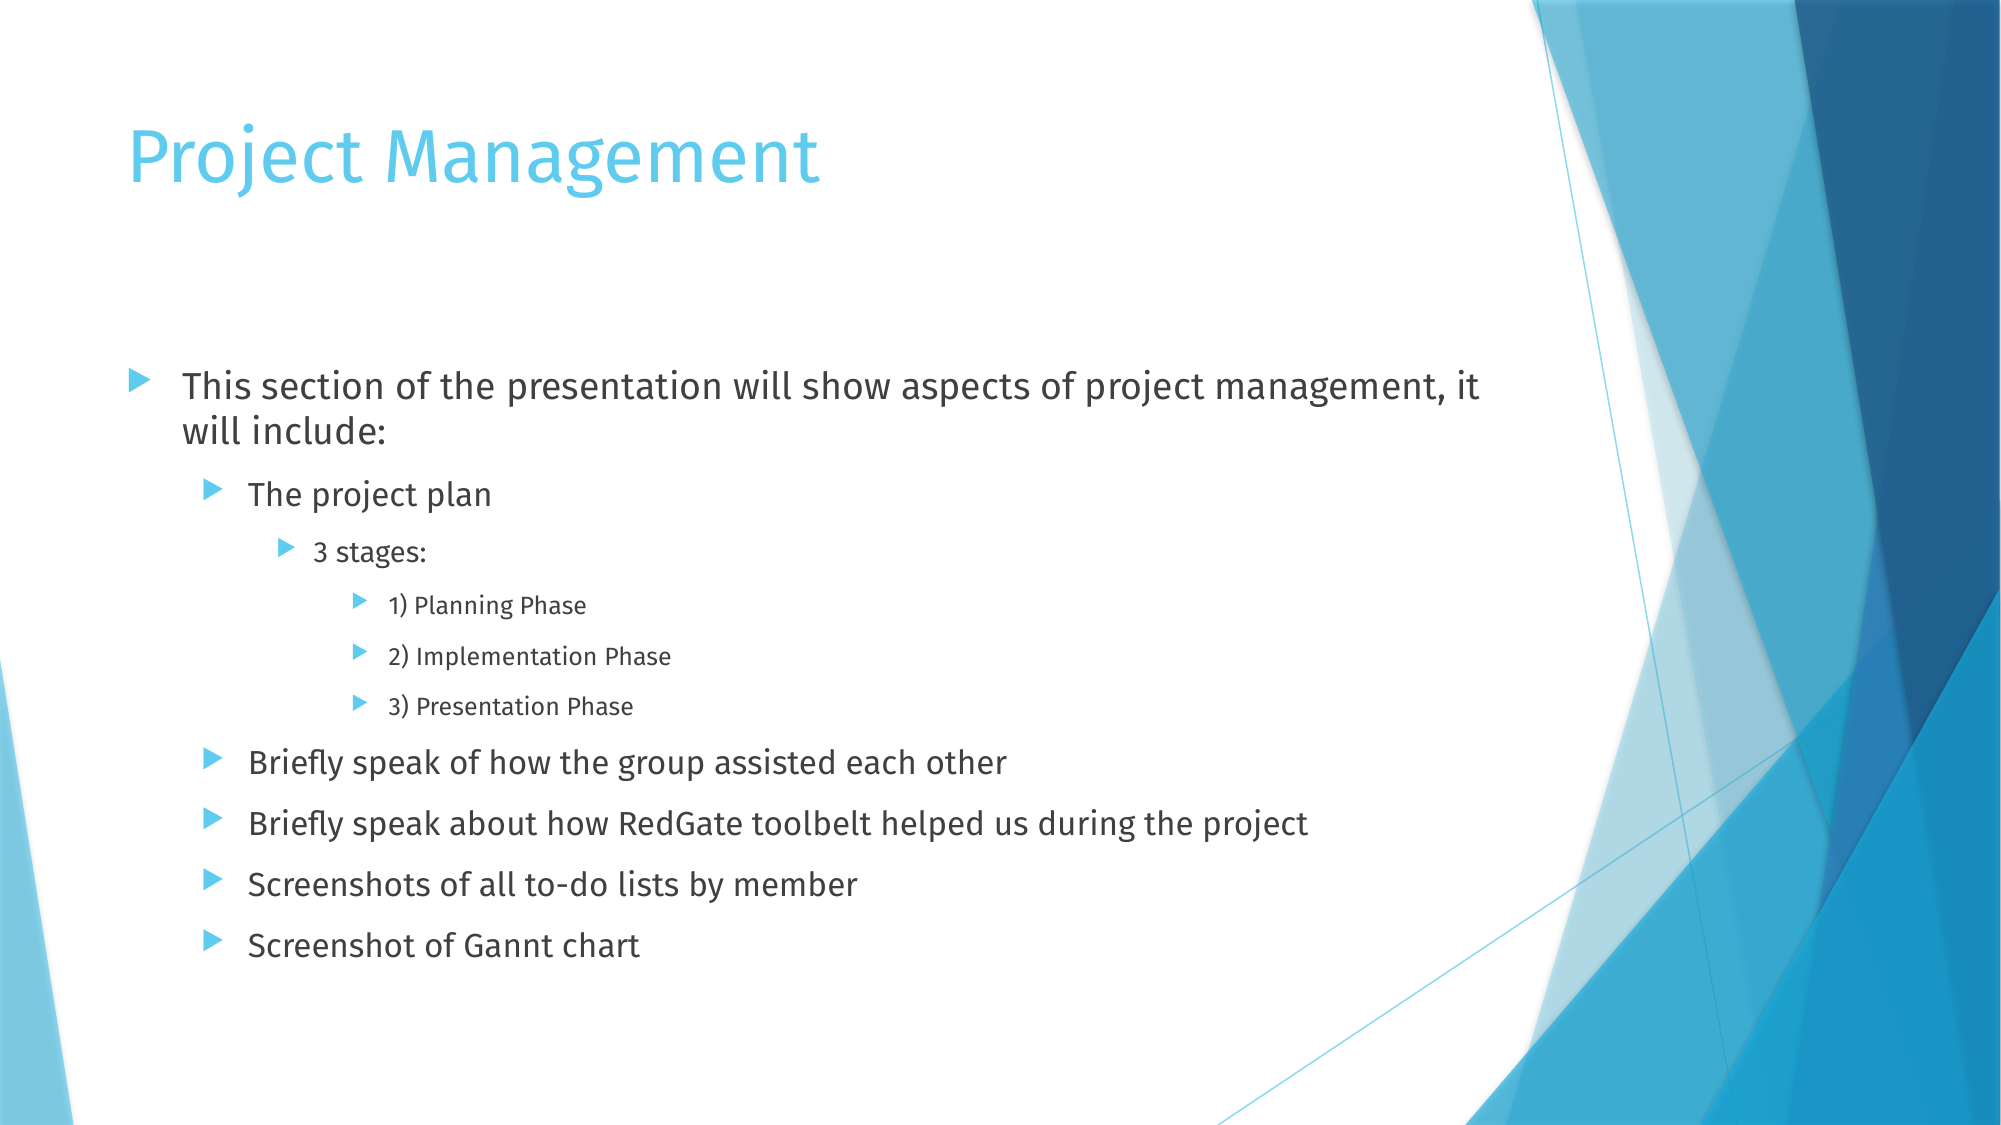

# Project Management
This section of the presentation will show aspects of project management, it will include:
The project plan
3 stages:
1) Planning Phase
2) Implementation Phase
3) Presentation Phase
Briefly speak of how the group assisted each other
Briefly speak about how RedGate toolbelt helped us during the project
Screenshots of all to-do lists by member
Screenshot of Gannt chart